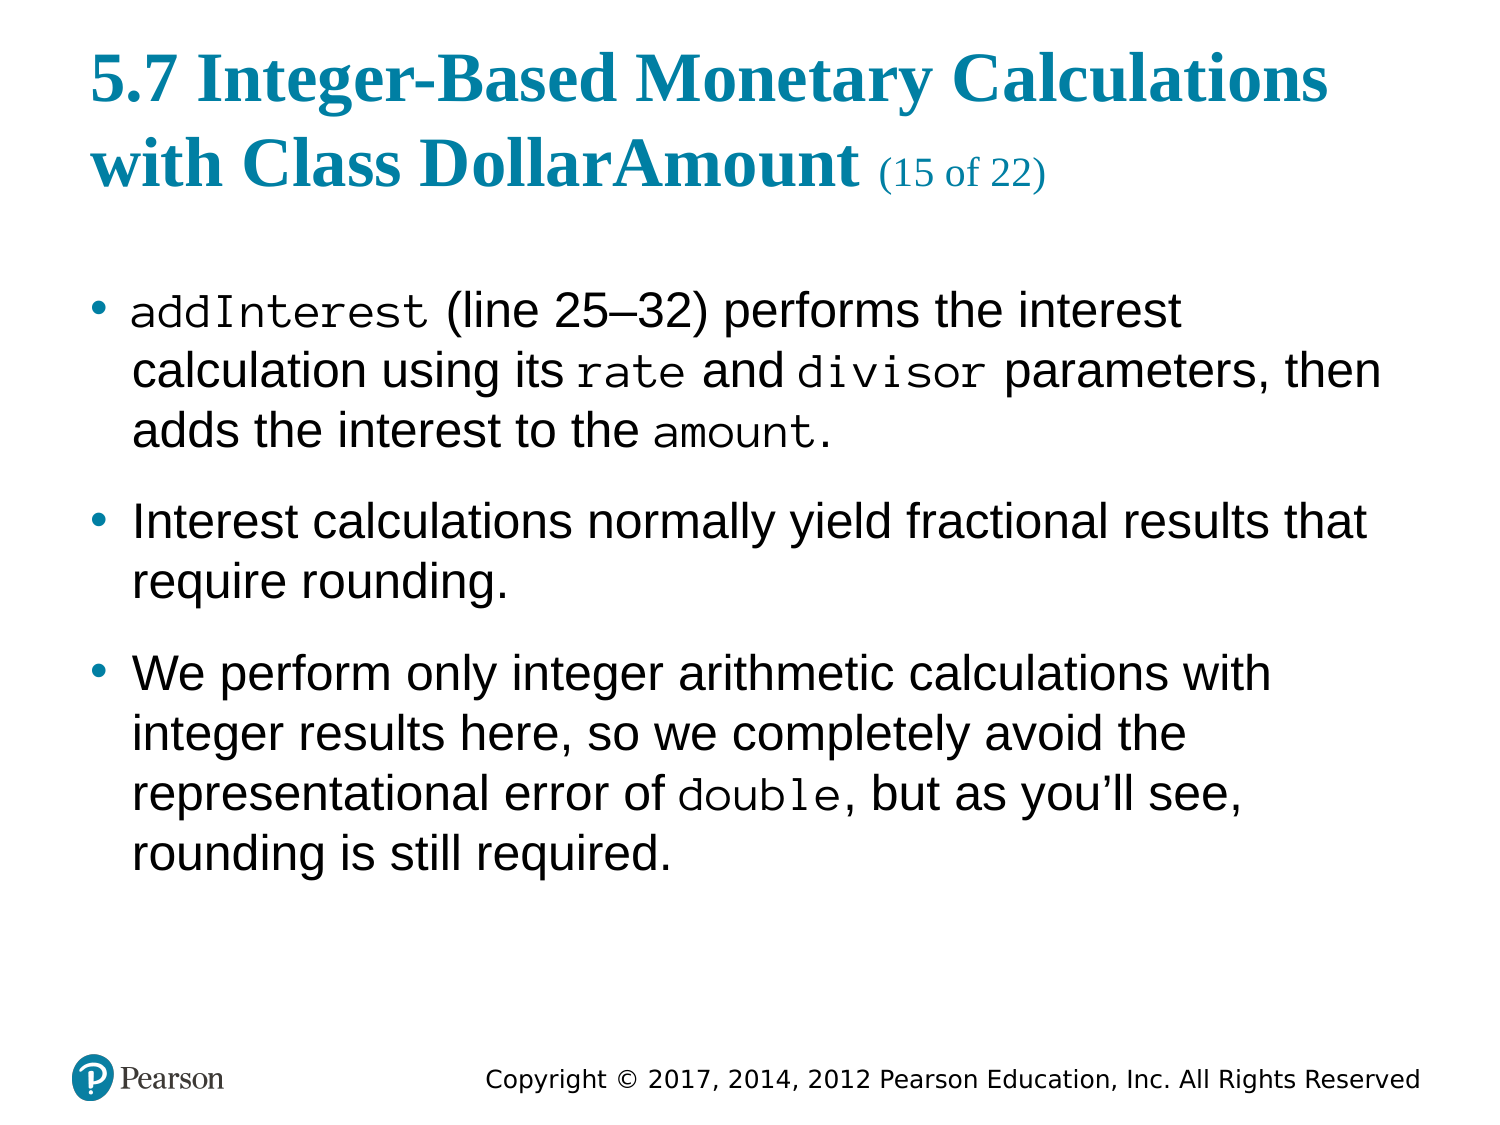

# 5.7 Integer-Based Monetary Calculations with Class DollarAmount (15 of 22)
addInterest (line 25–32) performs the interest calculation using its rate and divisor parameters, then adds the interest to the amount.
Interest calculations normally yield fractional results that require rounding.
We perform only integer arithmetic calculations with integer results here, so we completely avoid the representational error of double, but as you’ll see, rounding is still required.